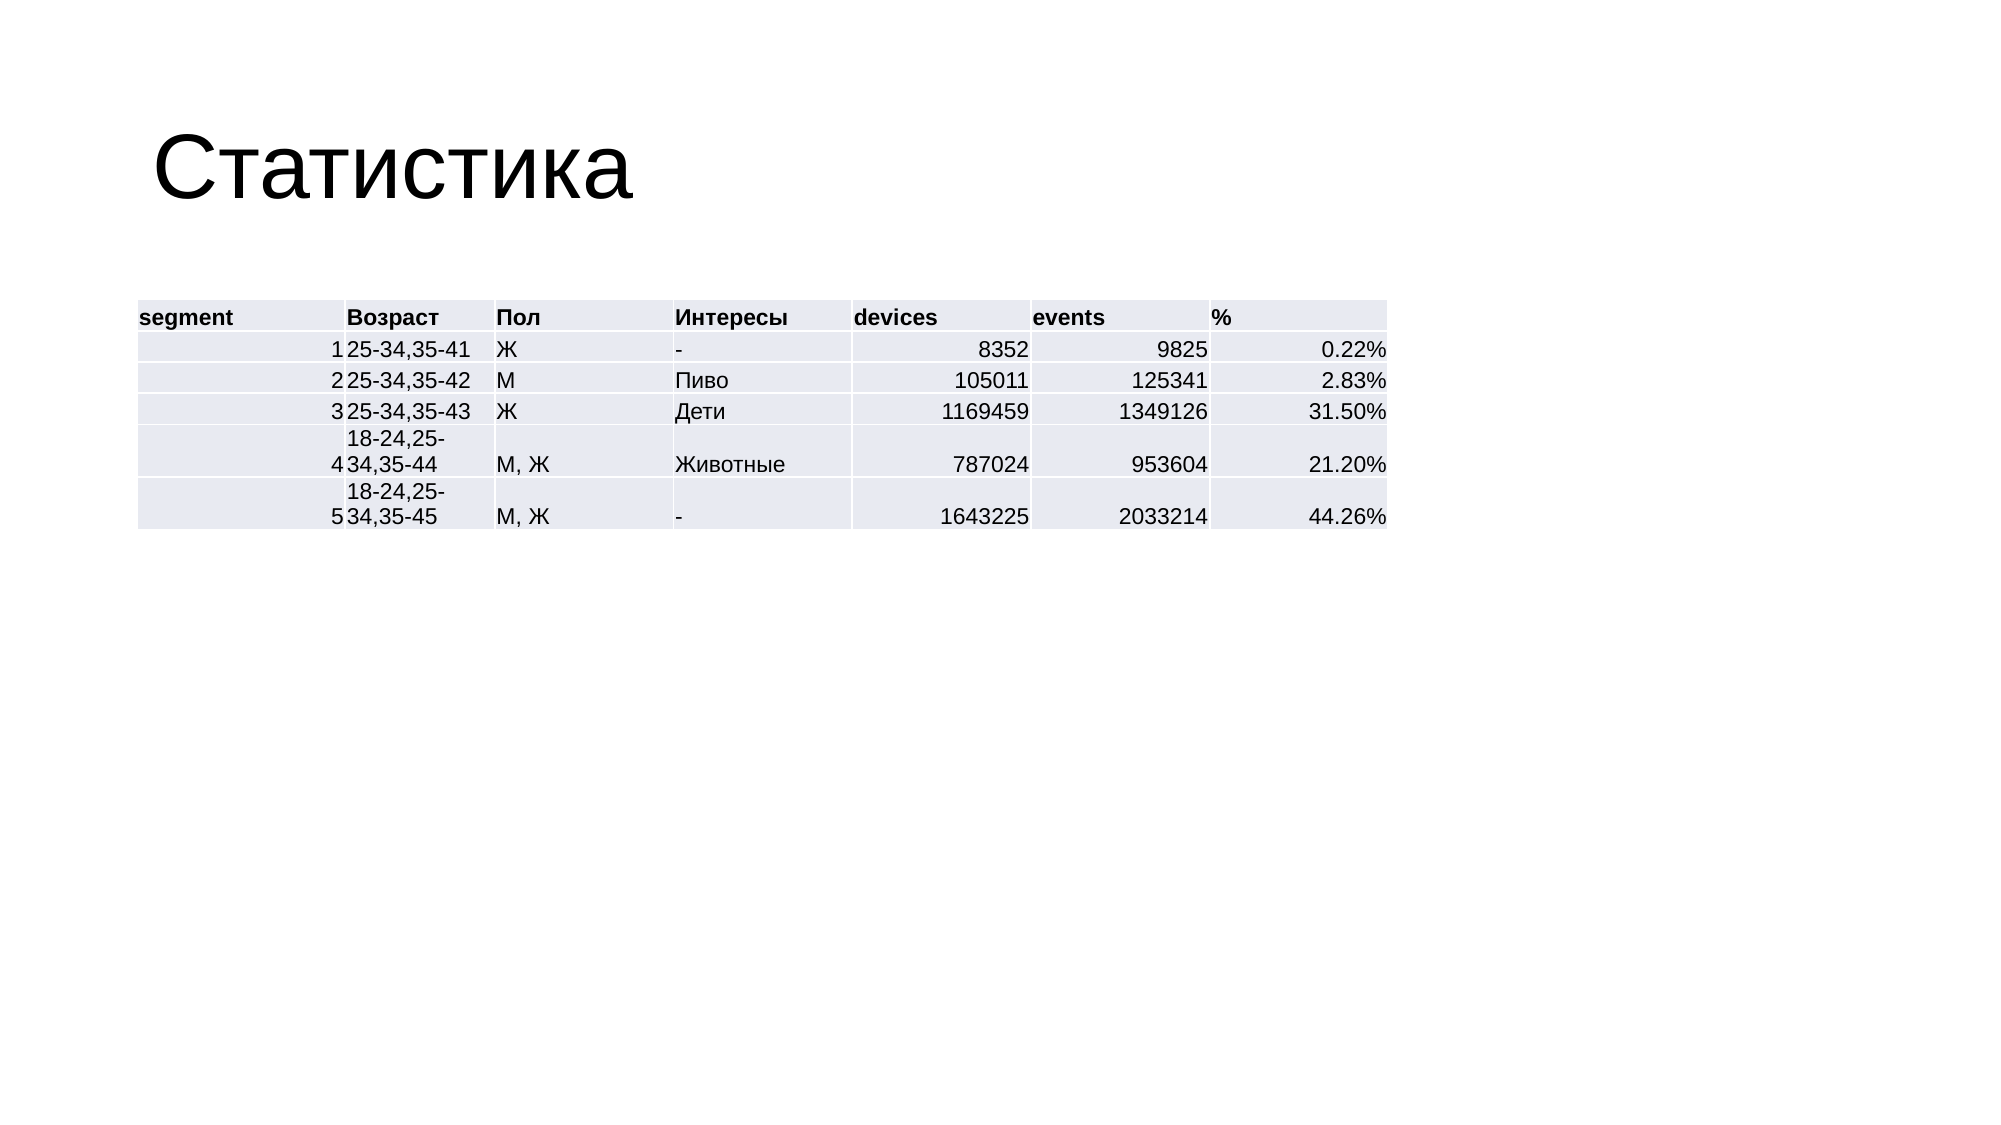

# Статистика
| segment | Возраст | Пол | Интересы | devices | events | % |
| --- | --- | --- | --- | --- | --- | --- |
| 1 | 25-34,35-41 | Ж | - | 8352 | 9825 | 0.22% |
| 2 | 25-34,35-42 | М | Пиво | 105011 | 125341 | 2.83% |
| 3 | 25-34,35-43 | Ж | Дети | 1169459 | 1349126 | 31.50% |
| 4 | 18-24,25-34,35-44 | М, Ж | Животные | 787024 | 953604 | 21.20% |
| 5 | 18-24,25-34,35-45 | М, Ж | - | 1643225 | 2033214 | 44.26% |